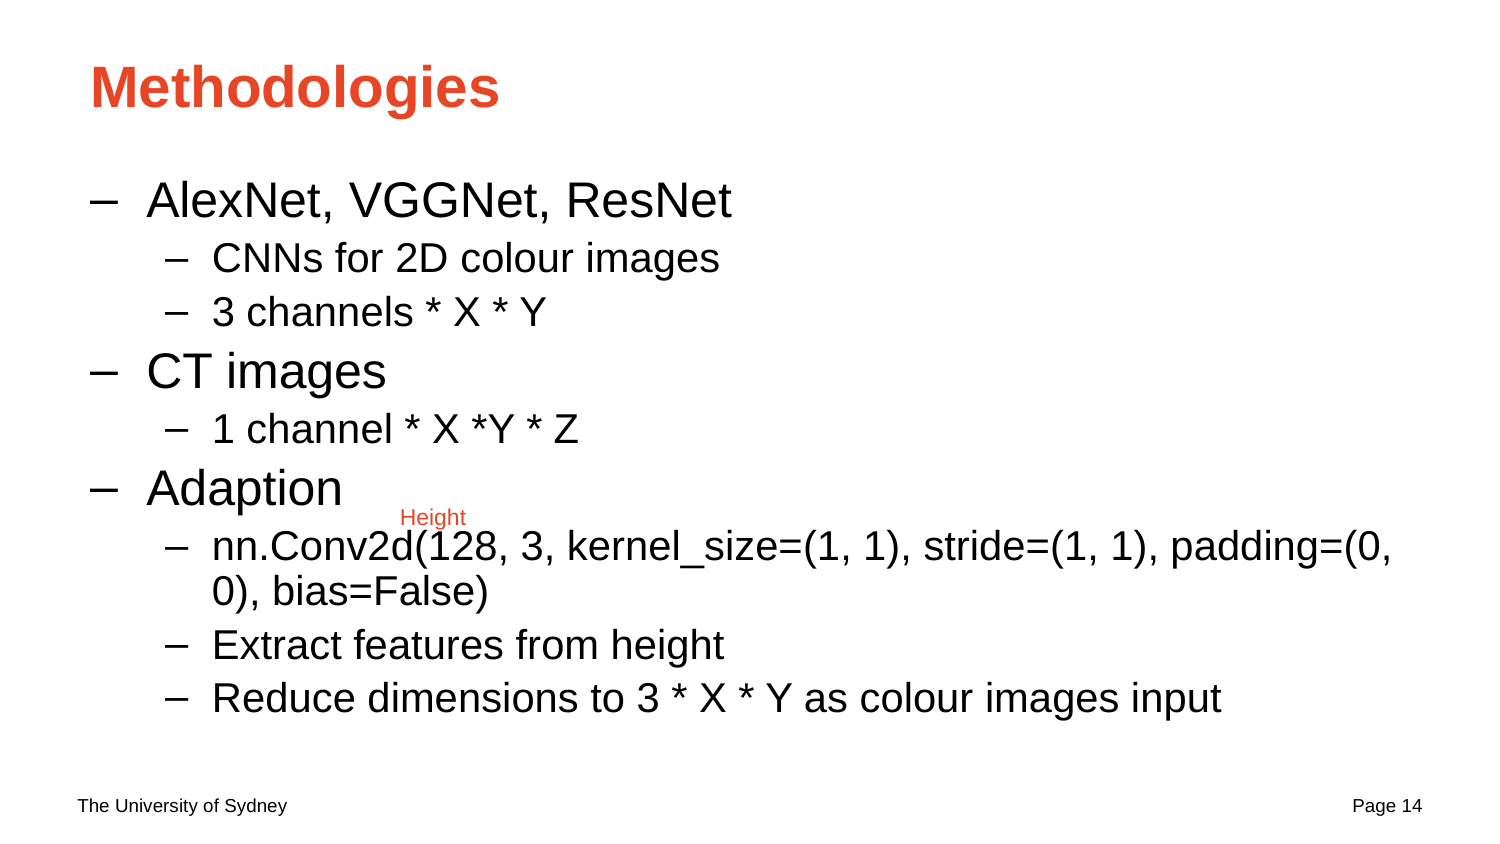

# Methodologies
AlexNet, VGGNet, ResNet
CNNs for 2D colour images
3 channels * X * Y
CT images
1 channel * X *Y * Z
Adaption
nn.Conv2d(128, 3, kernel_size=(1, 1), stride=(1, 1), padding=(0, 0), bias=False)
Extract features from height
Reduce dimensions to 3 * X * Y as colour images input
Height